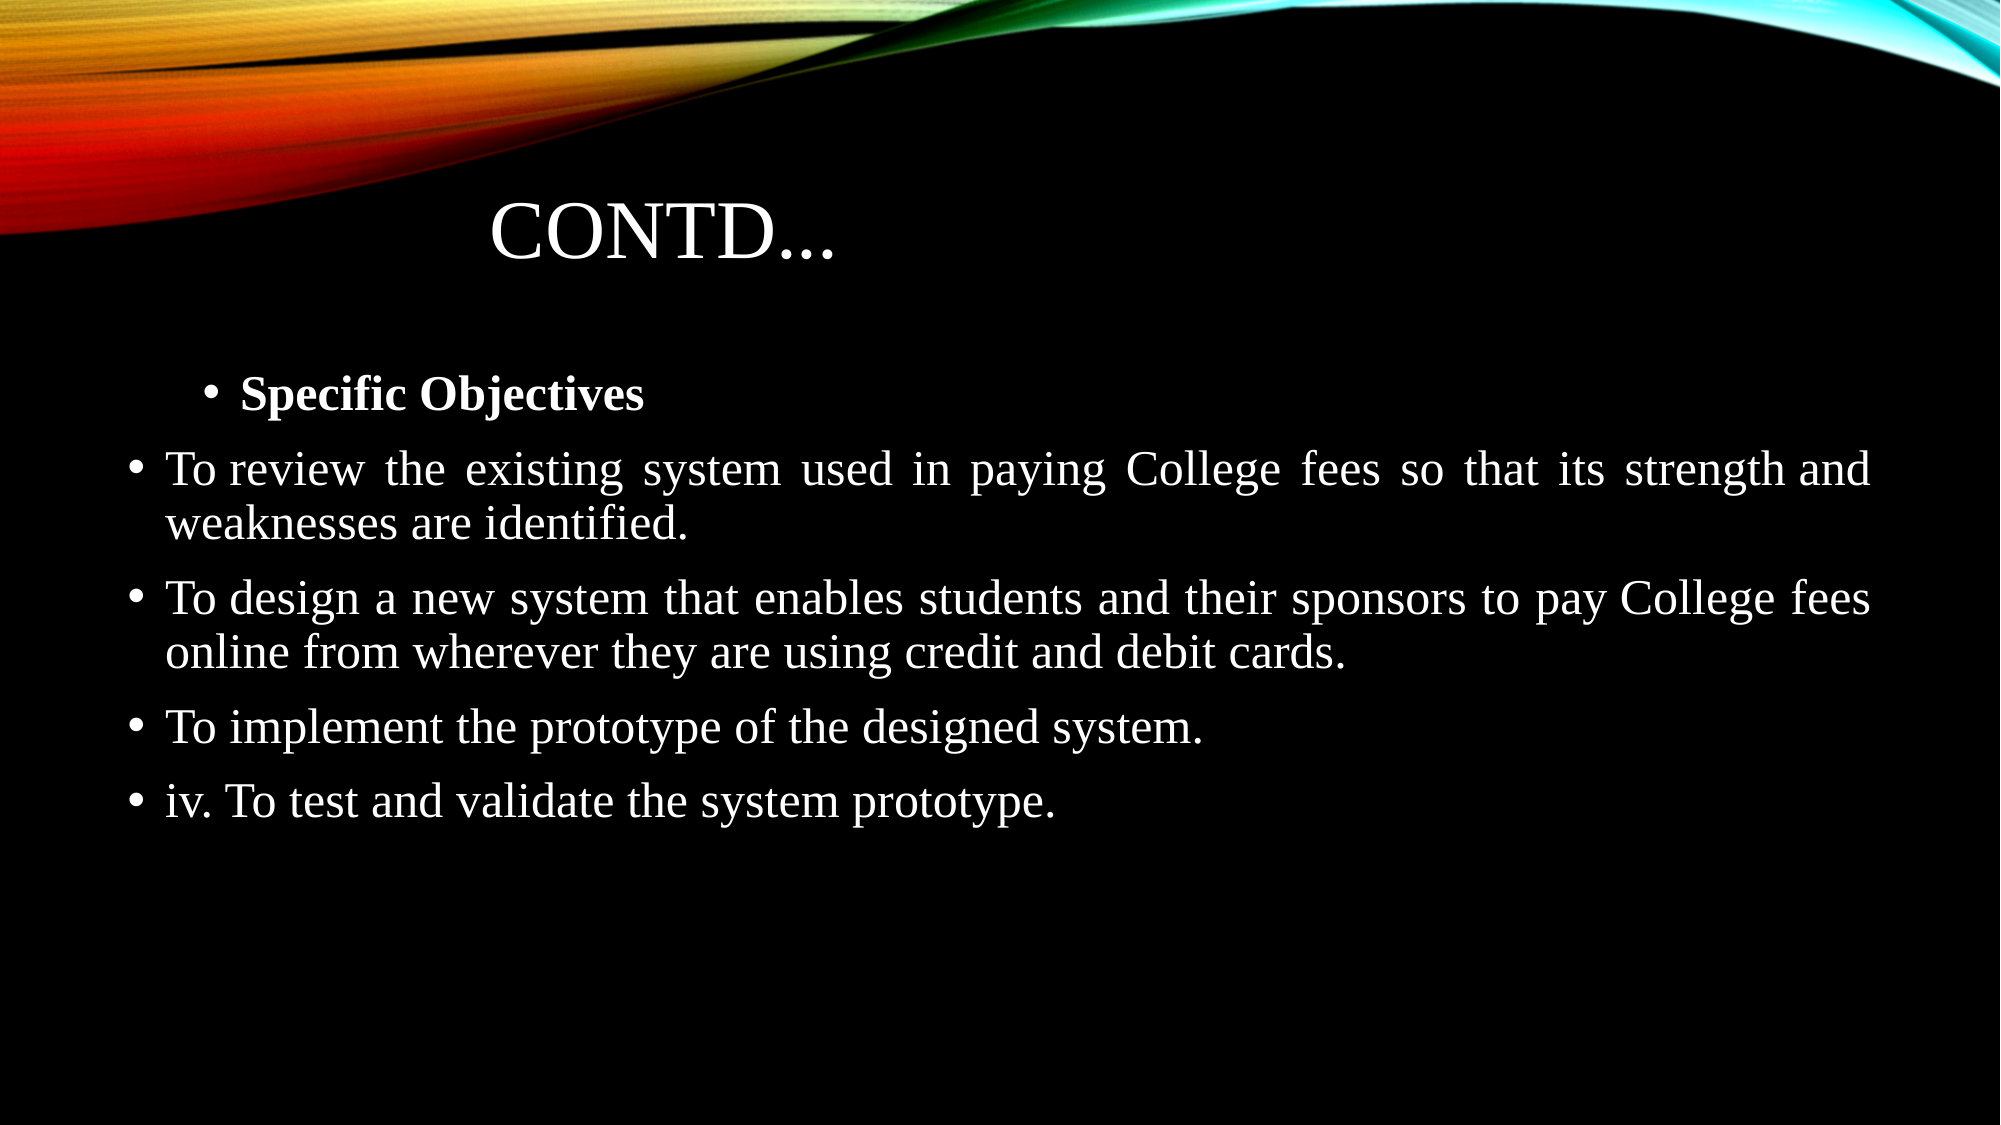

# Contd...
Specific Objectives
To review the existing system used in paying College fees so that its strength and weaknesses are identified.
To design a new system that enables students and their sponsors to pay College fees online from wherever they are using credit and debit cards.
To implement the prototype of the designed system.
iv. To test and validate the system prototype.